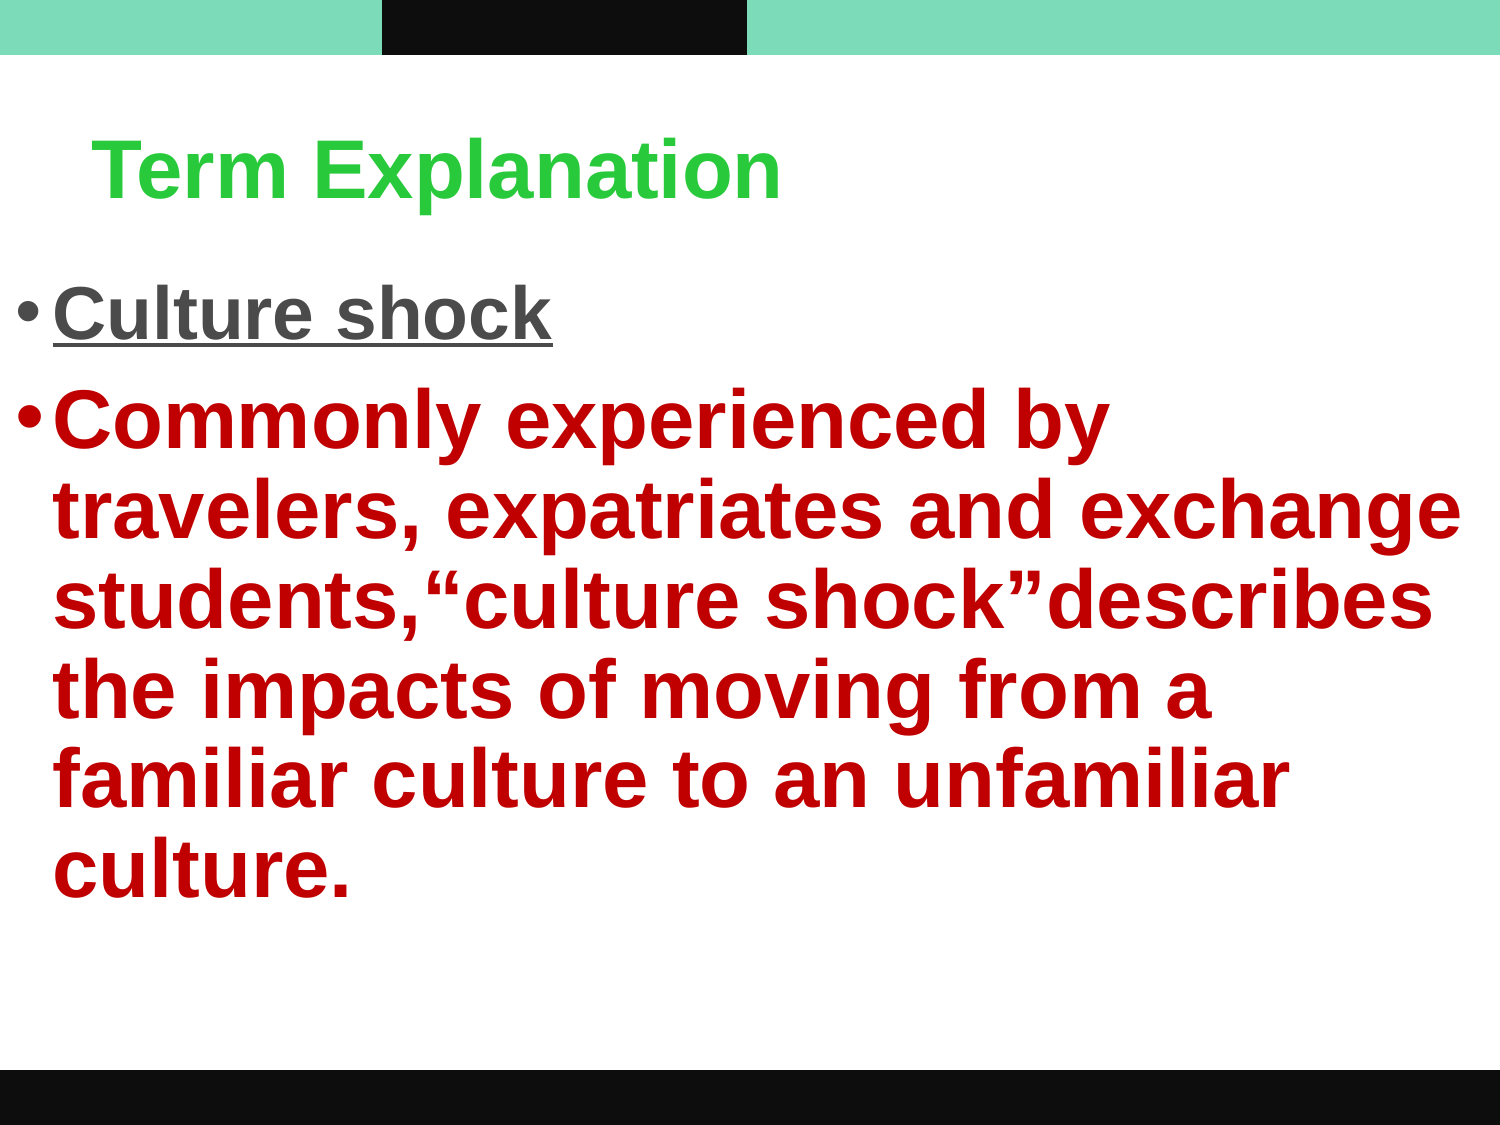

# Term Explanation
Culture shock
Commonly experienced by travelers, expatriates and exchange students,“culture shock”describes the impacts of moving from a familiar culture to an unfamiliar culture.